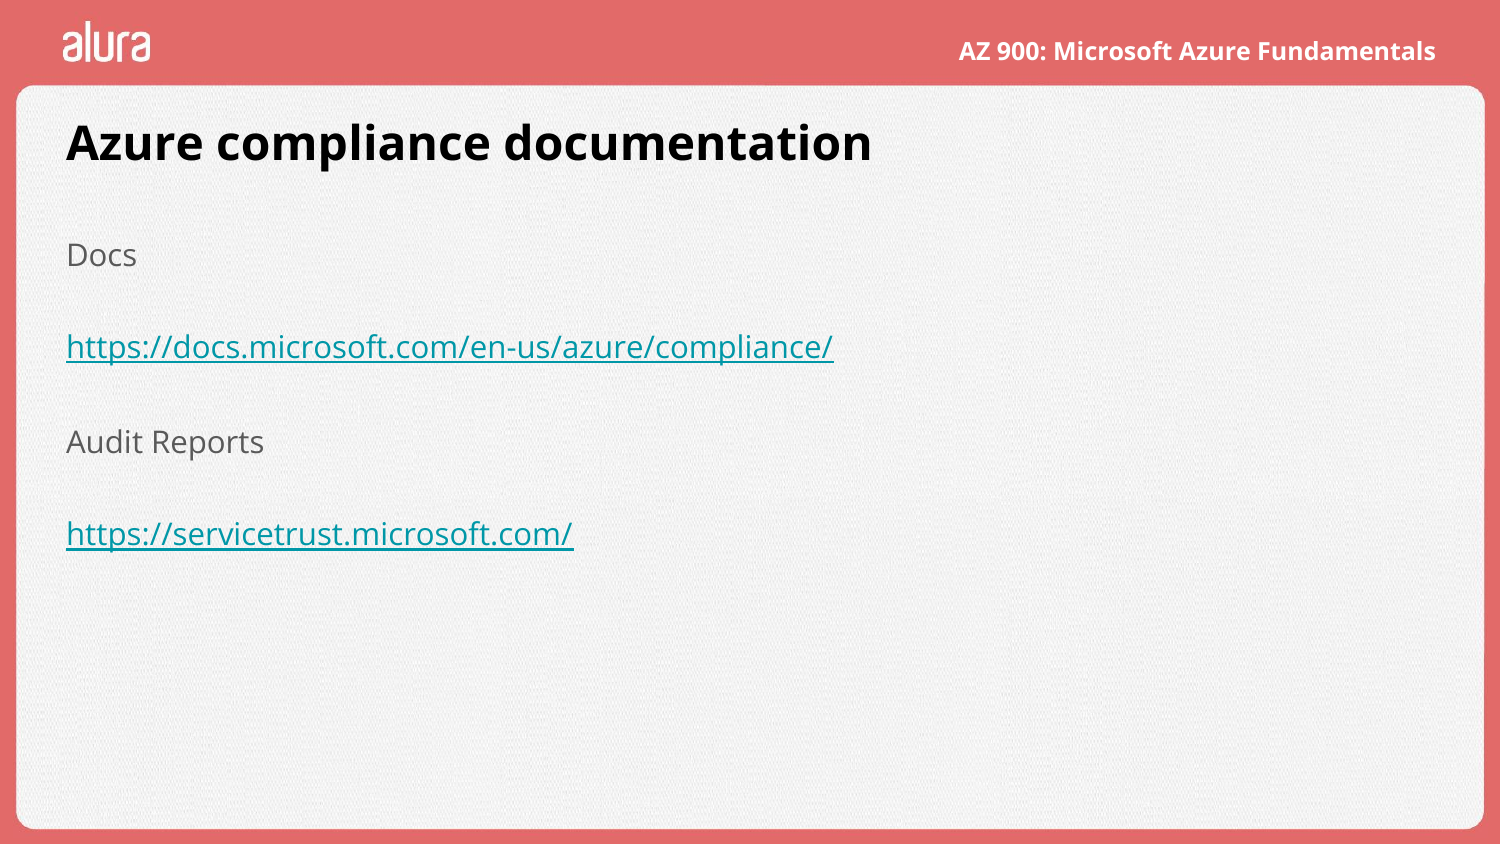

# Azure compliance documentation

Docs
https://docs.microsoft.com/en-us/azure/compliance/
Audit Reports
https://servicetrust.microsoft.com/